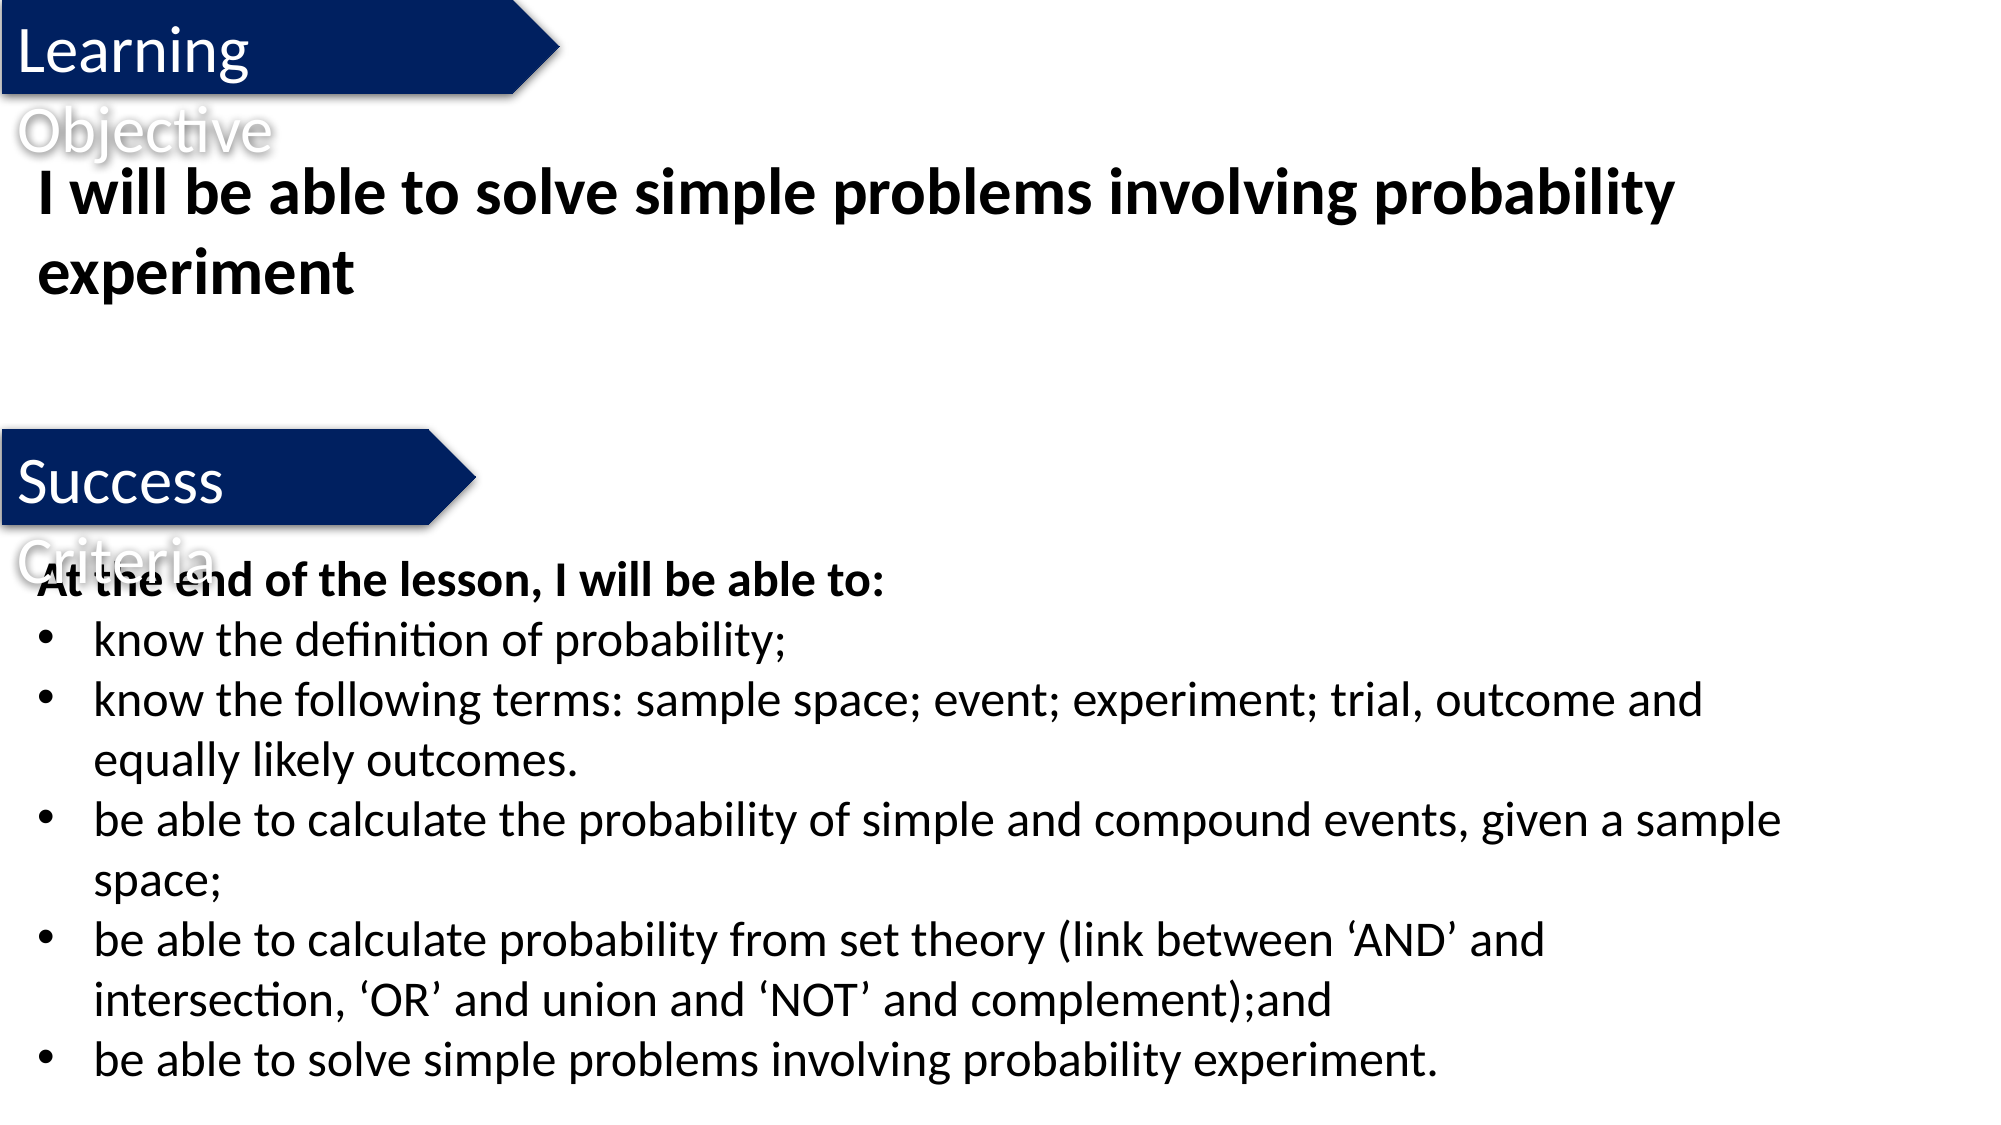

Learning Objective
I will be able to solve simple problems involving probability experiment
Success Criteria
At the end of the lesson, I will be able to:
know the definition of probability;
know the following terms: sample space; event; experiment; trial, outcome and equally likely outcomes.
be able to calculate the probability of simple and compound events, given a sample space;
be able to calculate probability from set theory (link between ‘AND’ and intersection, ‘OR’ and union and ‘NOT’ and complement);and
be able to solve simple problems involving probability experiment.